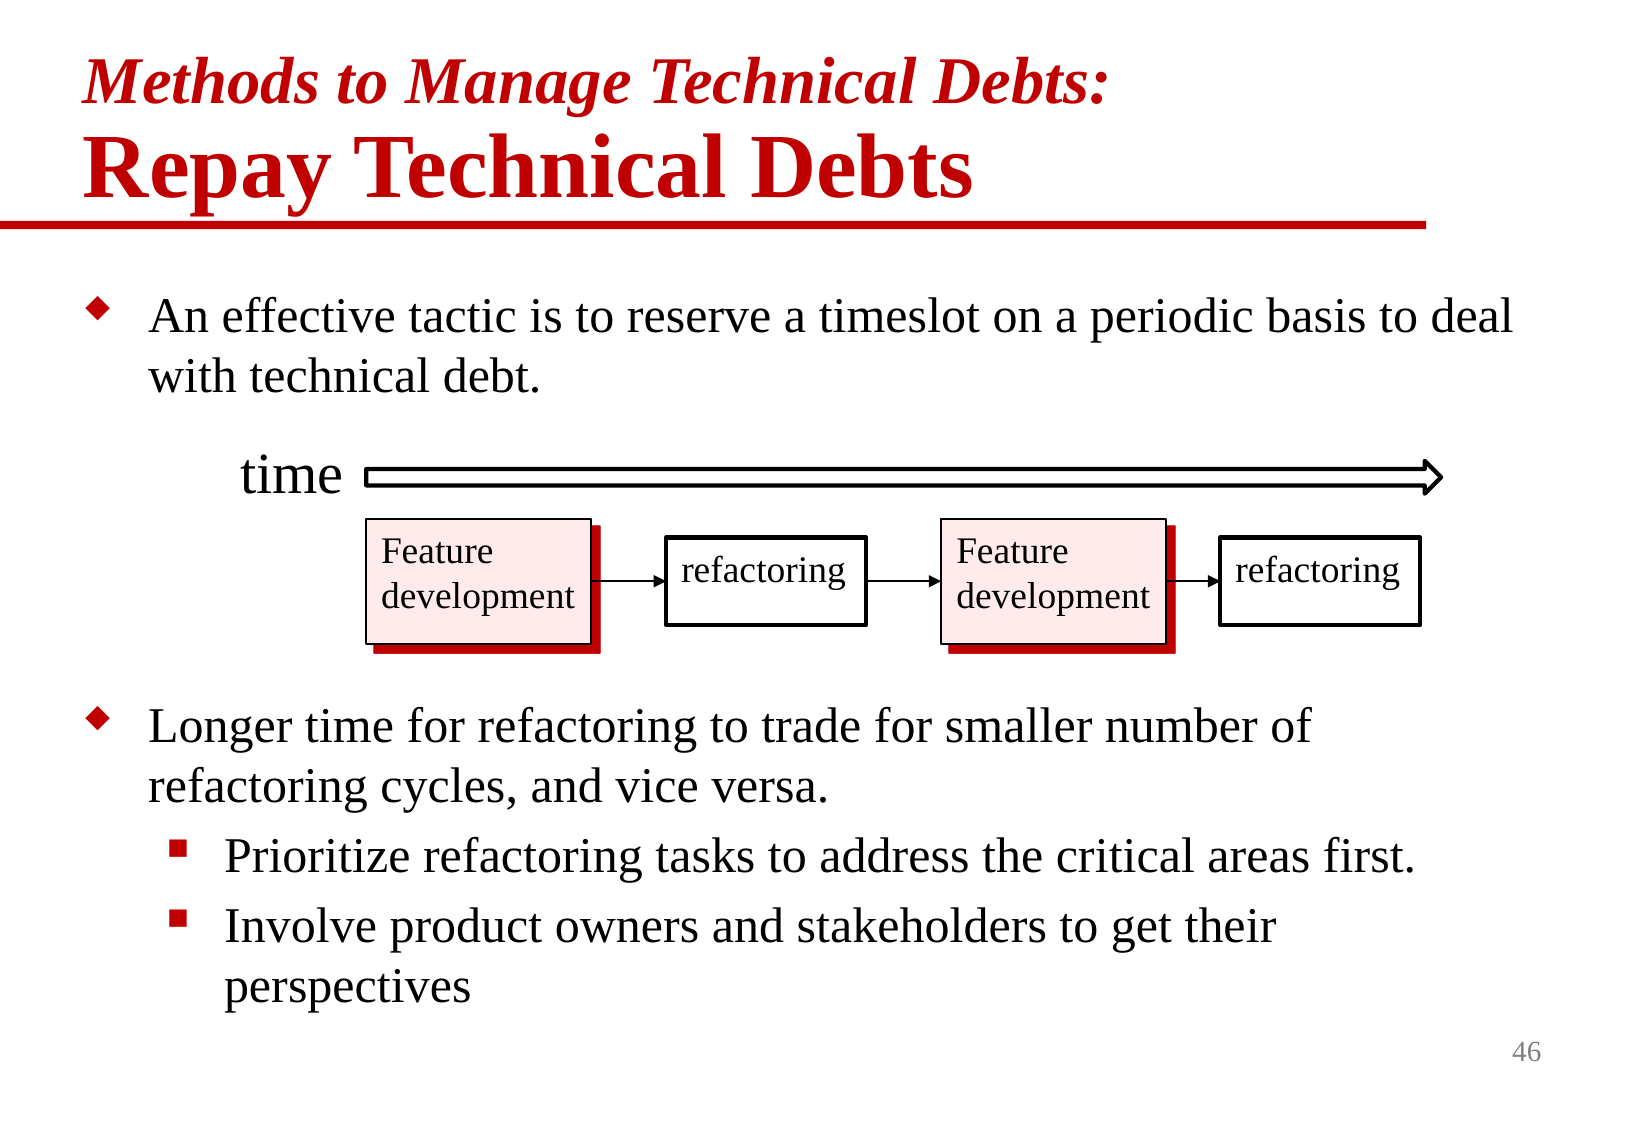

# Methods to Manage Technical Debts: Repay Technical Debts
An effective tactic is to reserve a timeslot on a periodic basis to deal with technical debt.

Longer time for refactoring to trade for smaller number of refactoring cycles, and vice versa.
Prioritize refactoring tasks to address the critical areas first.
Involve product owners and stakeholders to get their perspectives
time

Feature development
Feature development
refactoring
refactoring
46